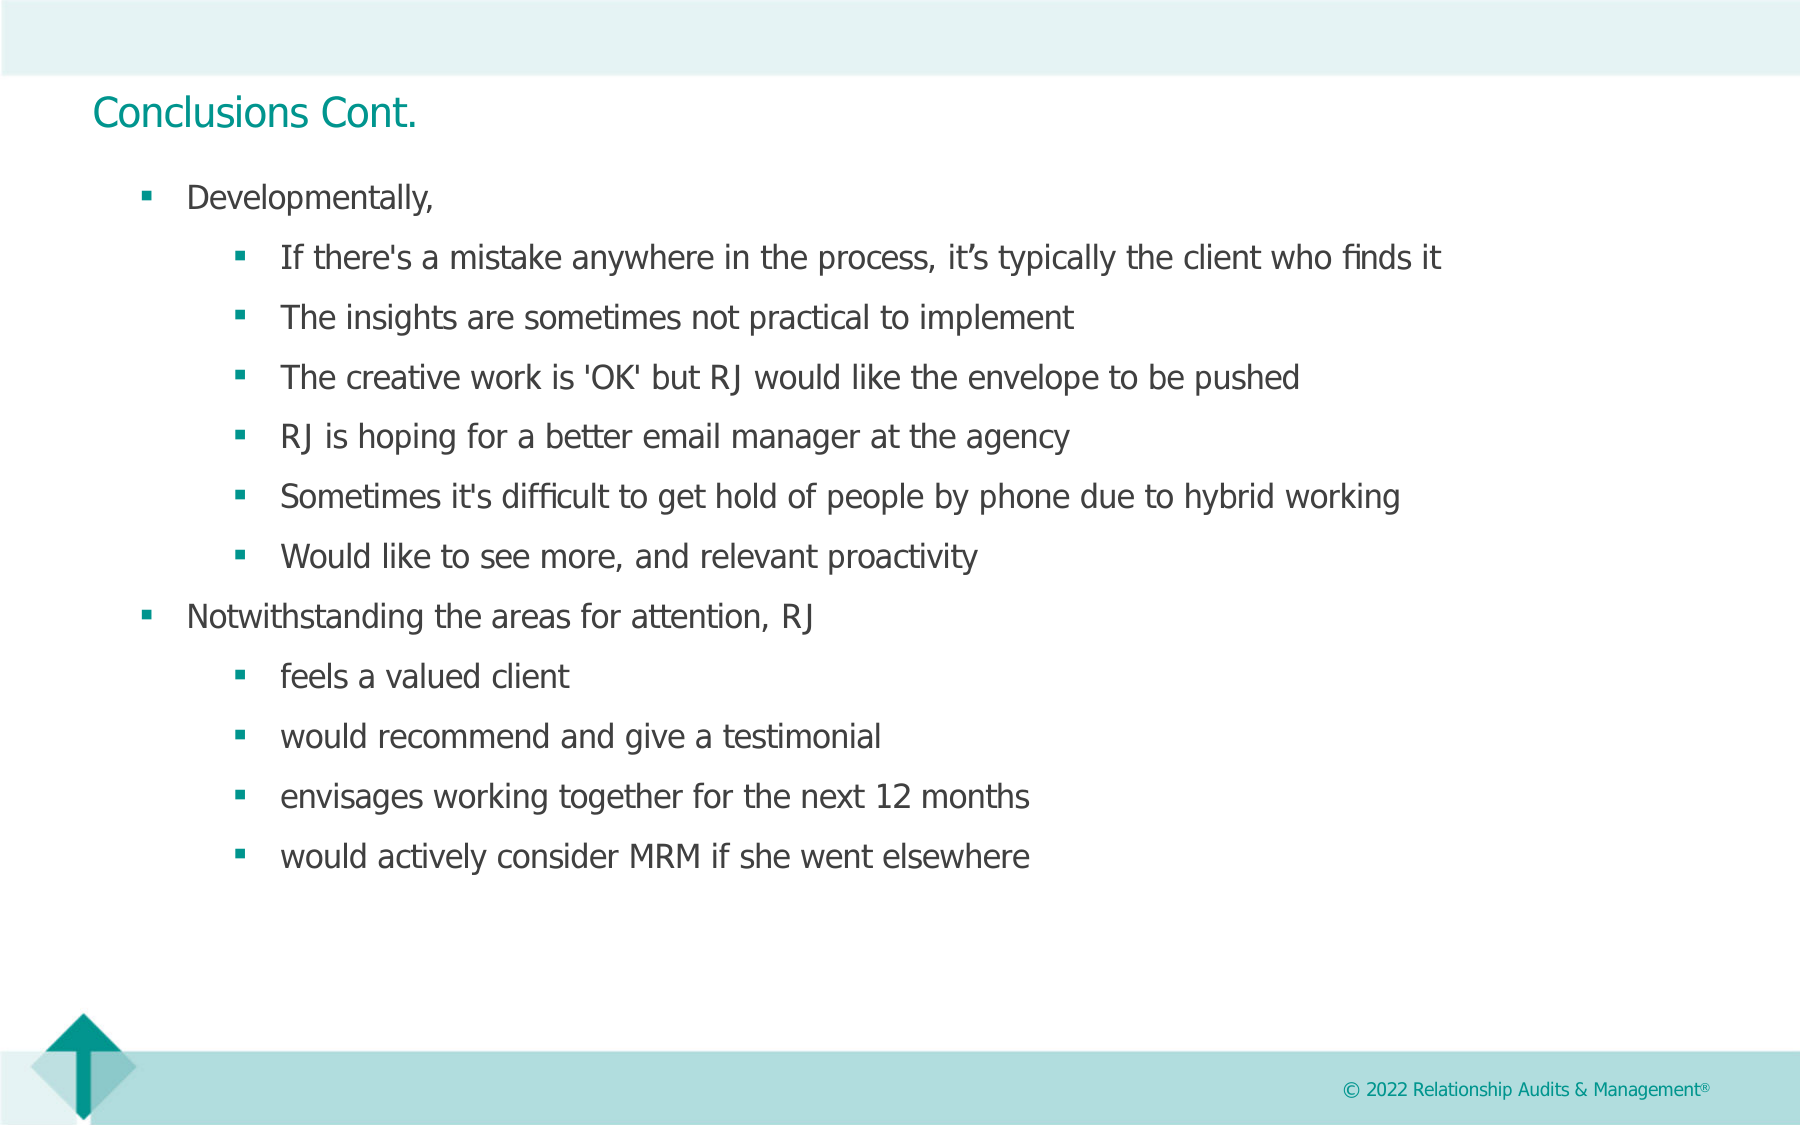

Conclusions Cont.
Developmentally,
If there's a mistake anywhere in the process, it’s typically the client who finds it
The insights are sometimes not practical to implement
The creative work is 'OK' but RJ would like the envelope to be pushed
RJ is hoping for a better email manager at the agency
Sometimes it's difficult to get hold of people by phone due to hybrid working
Would like to see more, and relevant proactivity
Notwithstanding the areas for attention, RJ
feels a valued client
would recommend and give a testimonial
envisages working together for the next 12 months
would actively consider MRM if she went elsewhere
© 2022 Relationship Audits & Management®